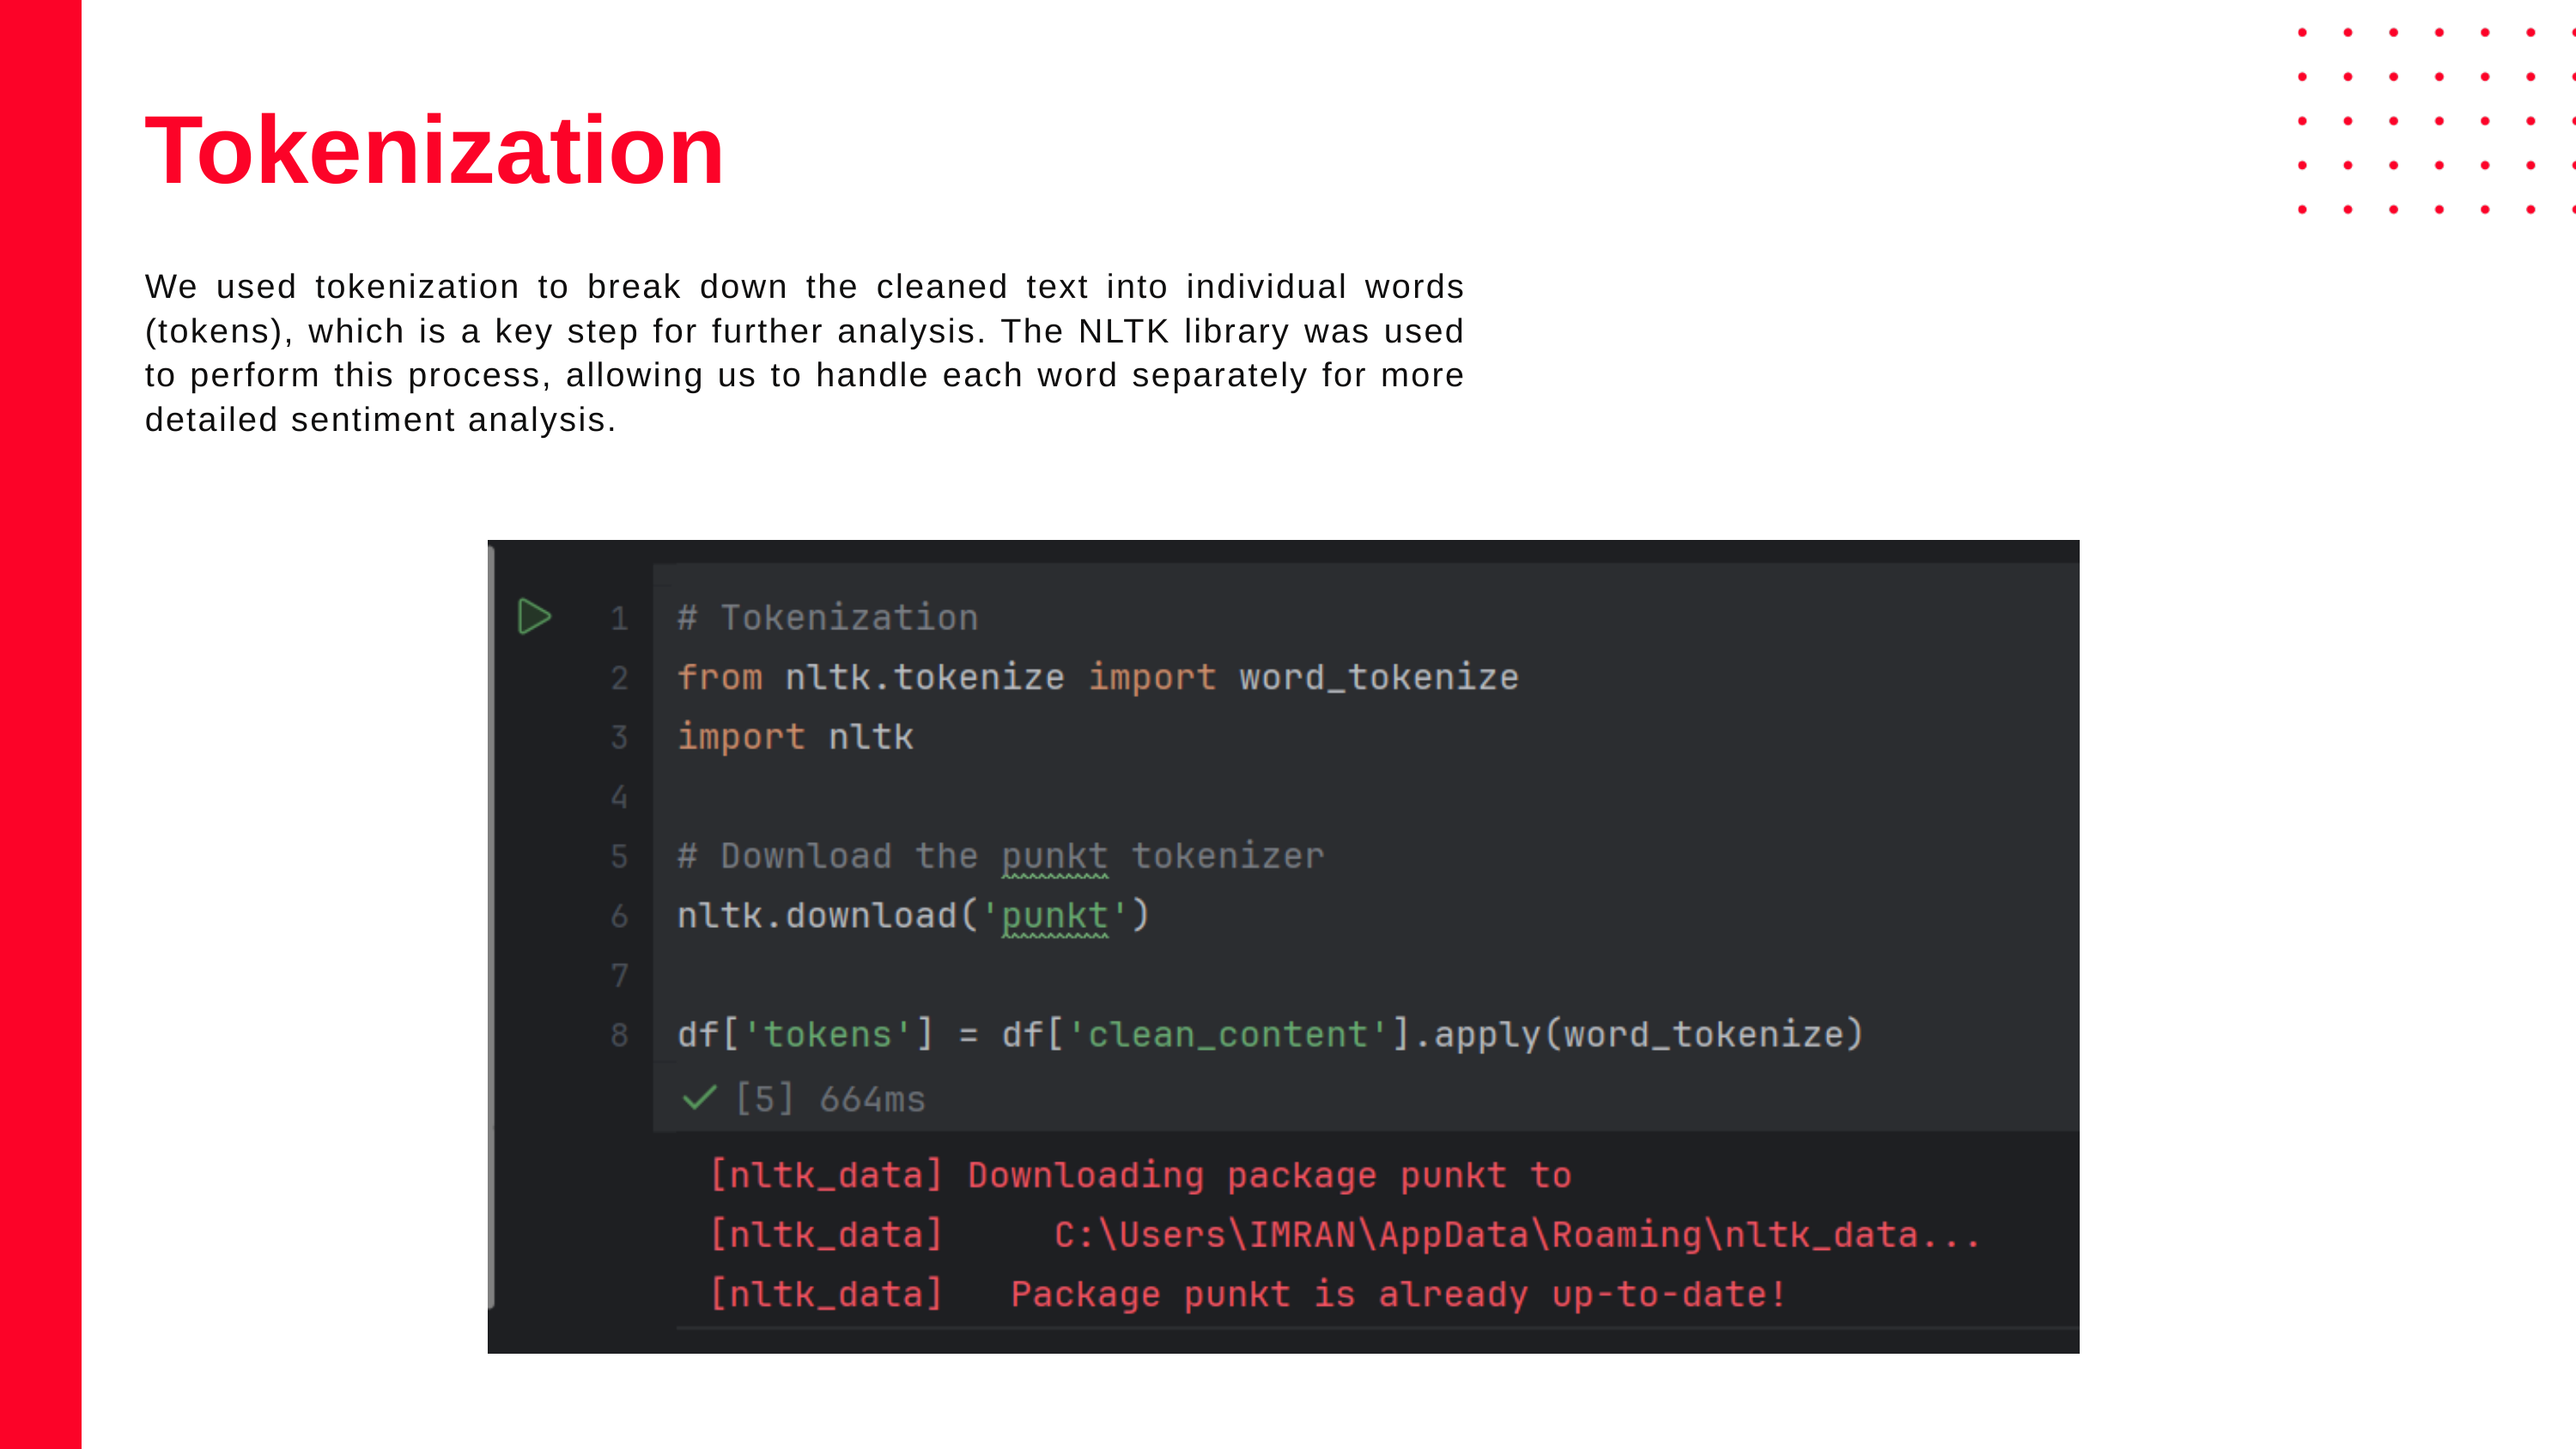

Tokenization
We used tokenization to break down the cleaned text into individual words (tokens), which is a key step for further analysis. The NLTK library was used to perform this process, allowing us to handle each word separately for more detailed sentiment analysis.